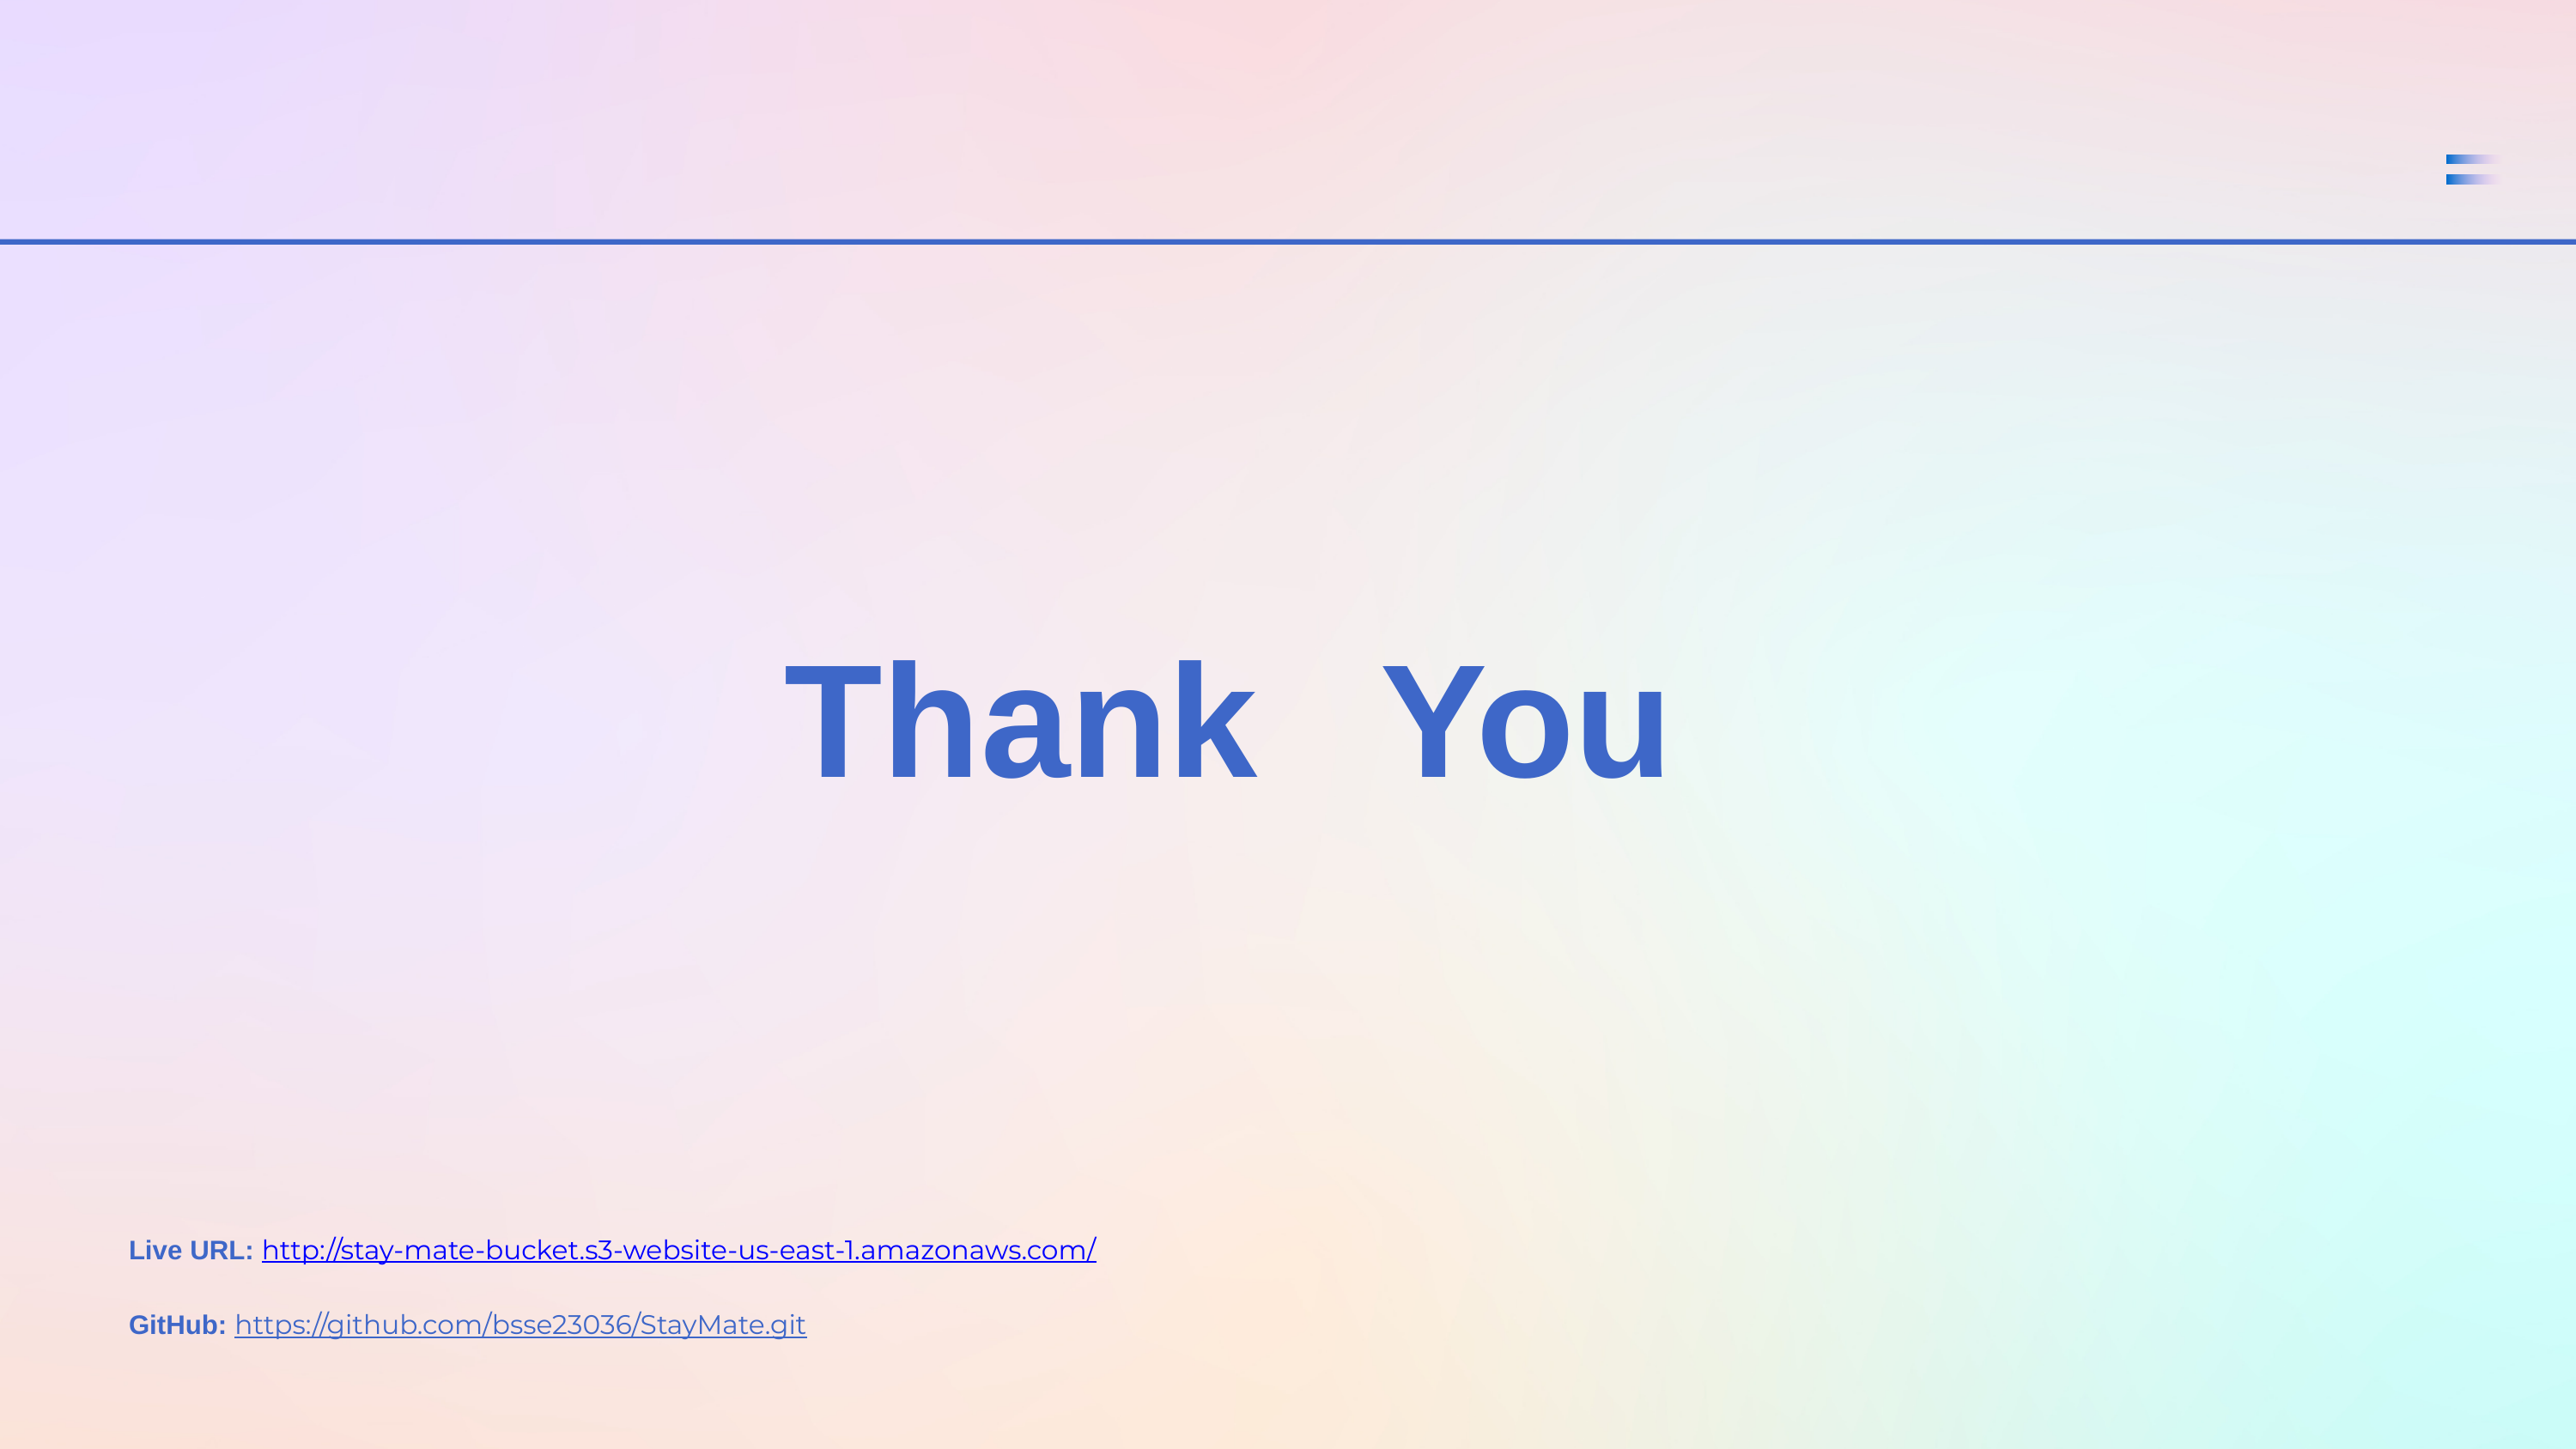

Thank
You
Live URL: http://stay-mate-bucket.s3-website-us-east-1.amazonaws.com/
GitHub: https://github.com/bsse23036/StayMate.git